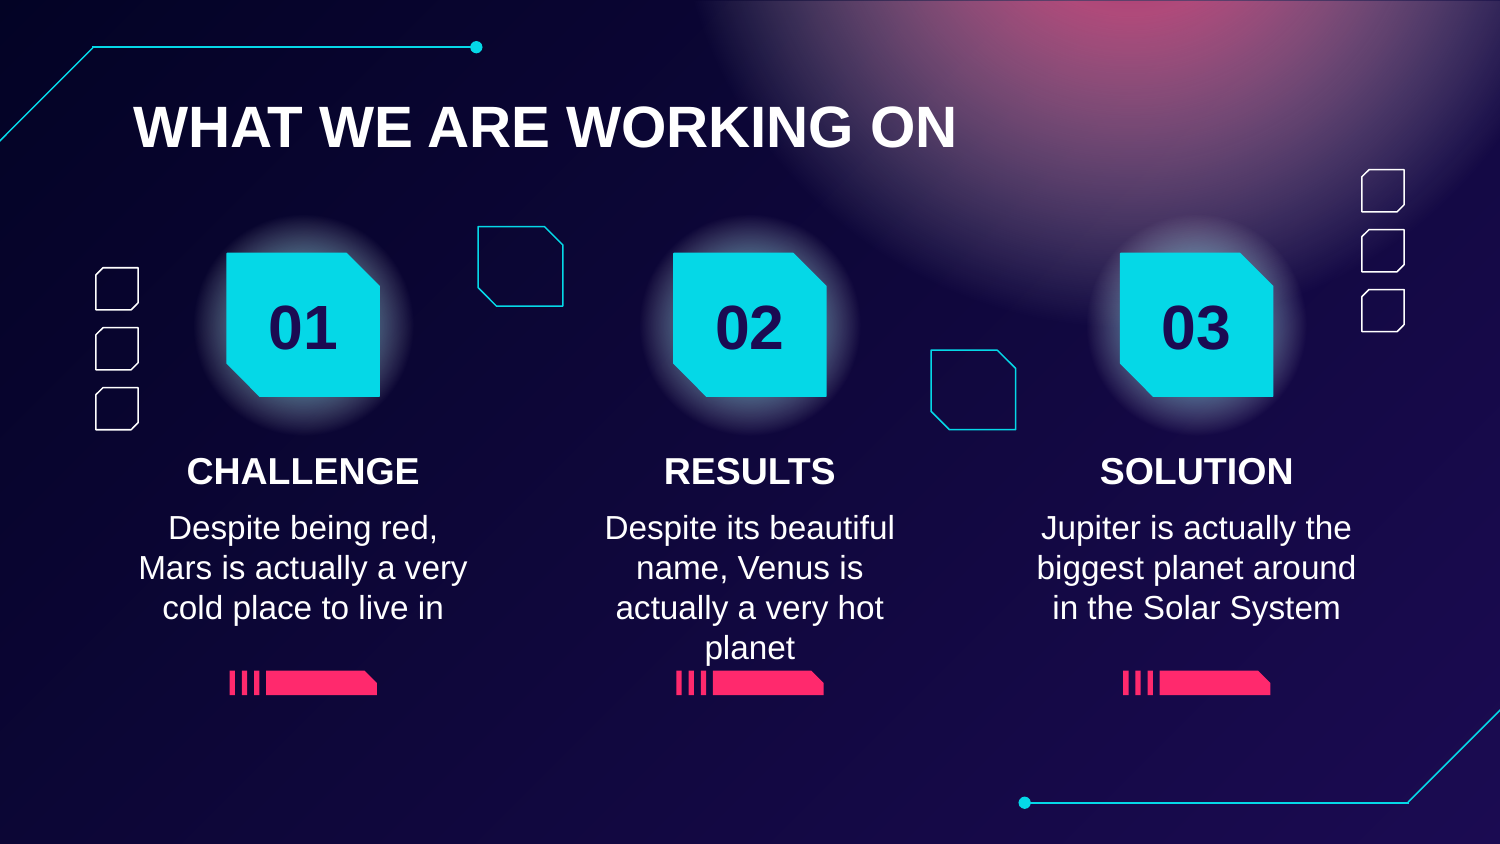

WHAT WE ARE WORKING ON

# 01
02
03

CHALLENGE
RESULTS
SOLUTION
Despite being red, Mars is actually a very cold place to live in
Despite its beautiful name, Venus is actually a very hot planet
Jupiter is actually the biggest planet around in the Solar System